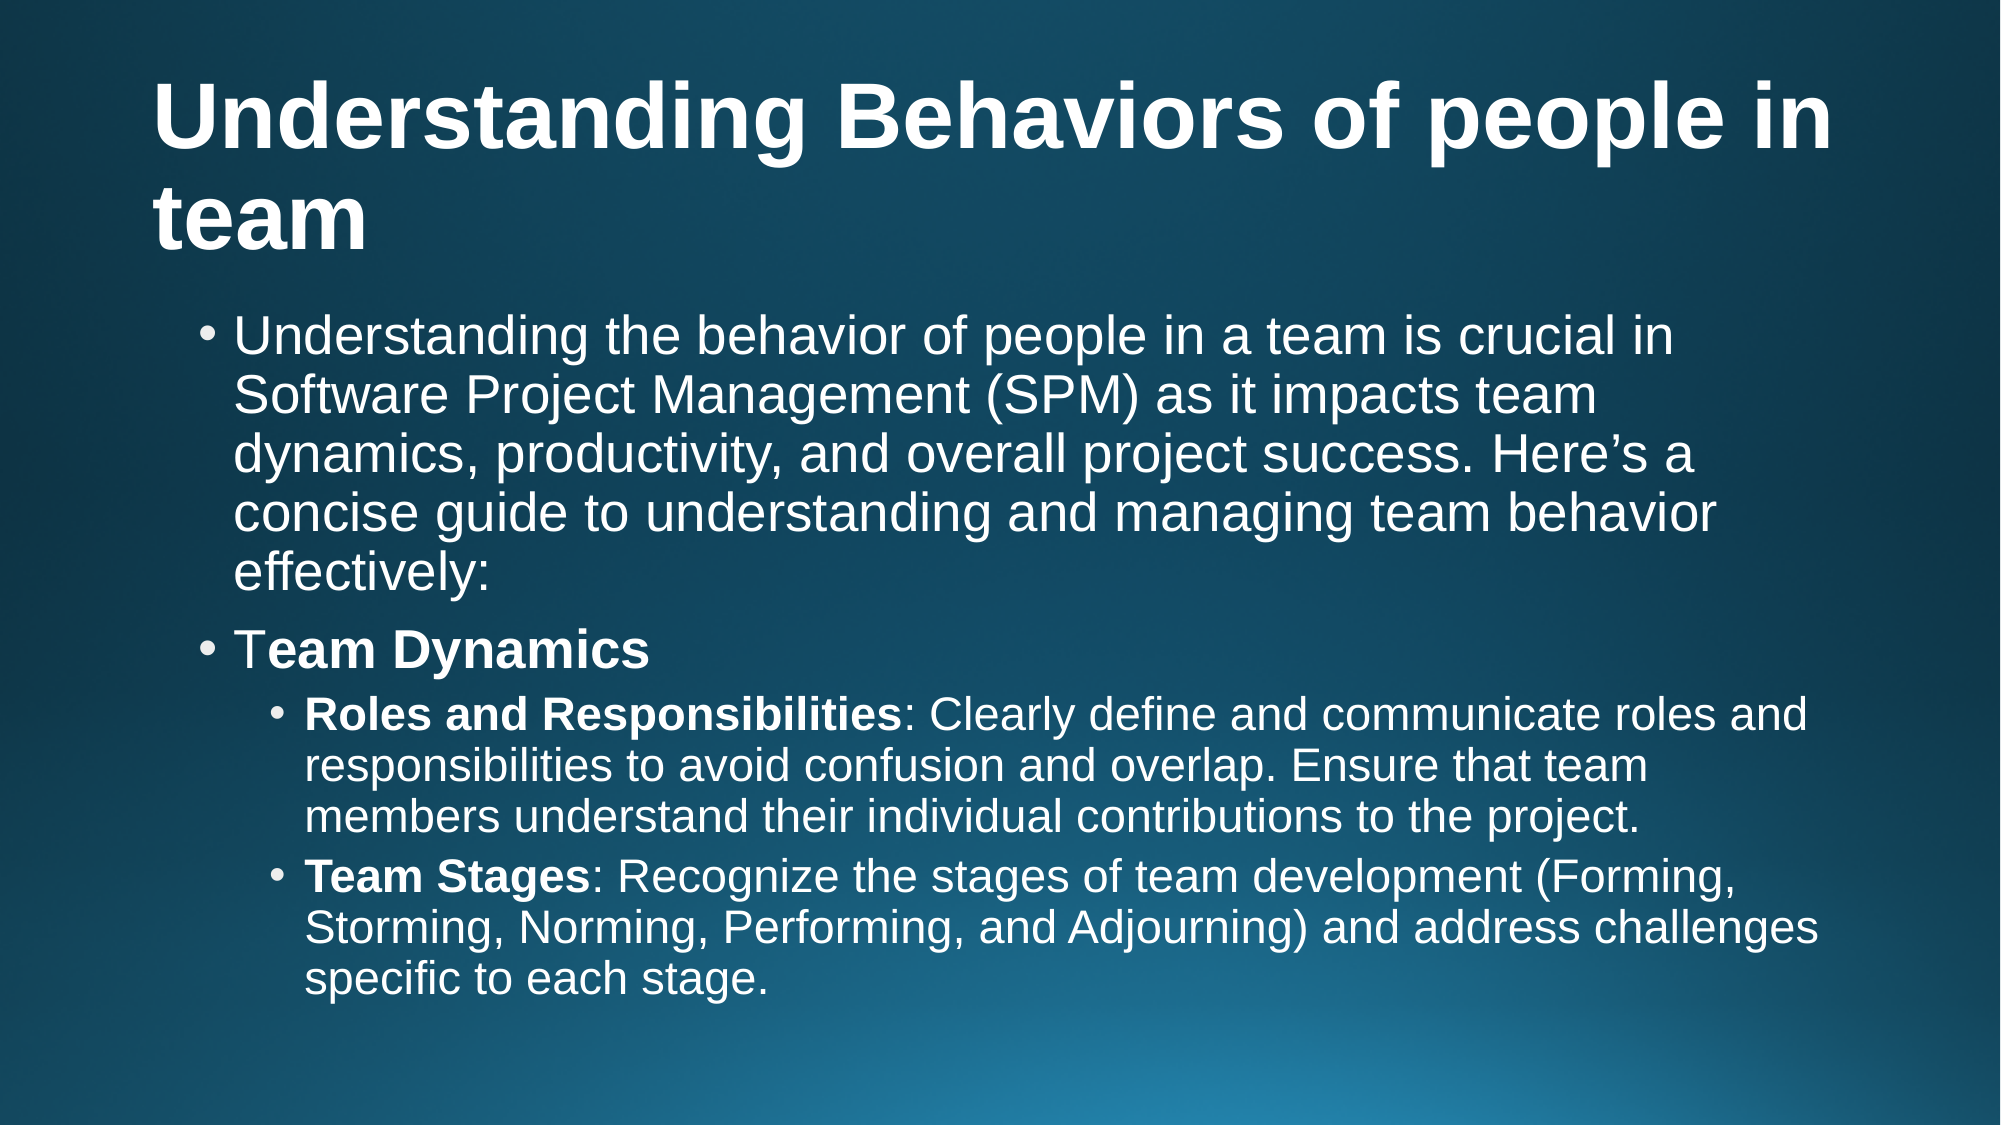

# Understanding Behaviors of people in team
Understanding the behavior of people in a team is crucial in Software Project Management (SPM) as it impacts team dynamics, productivity, and overall project success. Here’s a concise guide to understanding and managing team behavior effectively:
Team Dynamics
Roles and Responsibilities: Clearly define and communicate roles and responsibilities to avoid confusion and overlap. Ensure that team members understand their individual contributions to the project.
Team Stages: Recognize the stages of team development (Forming, Storming, Norming, Performing, and Adjourning) and address challenges specific to each stage.